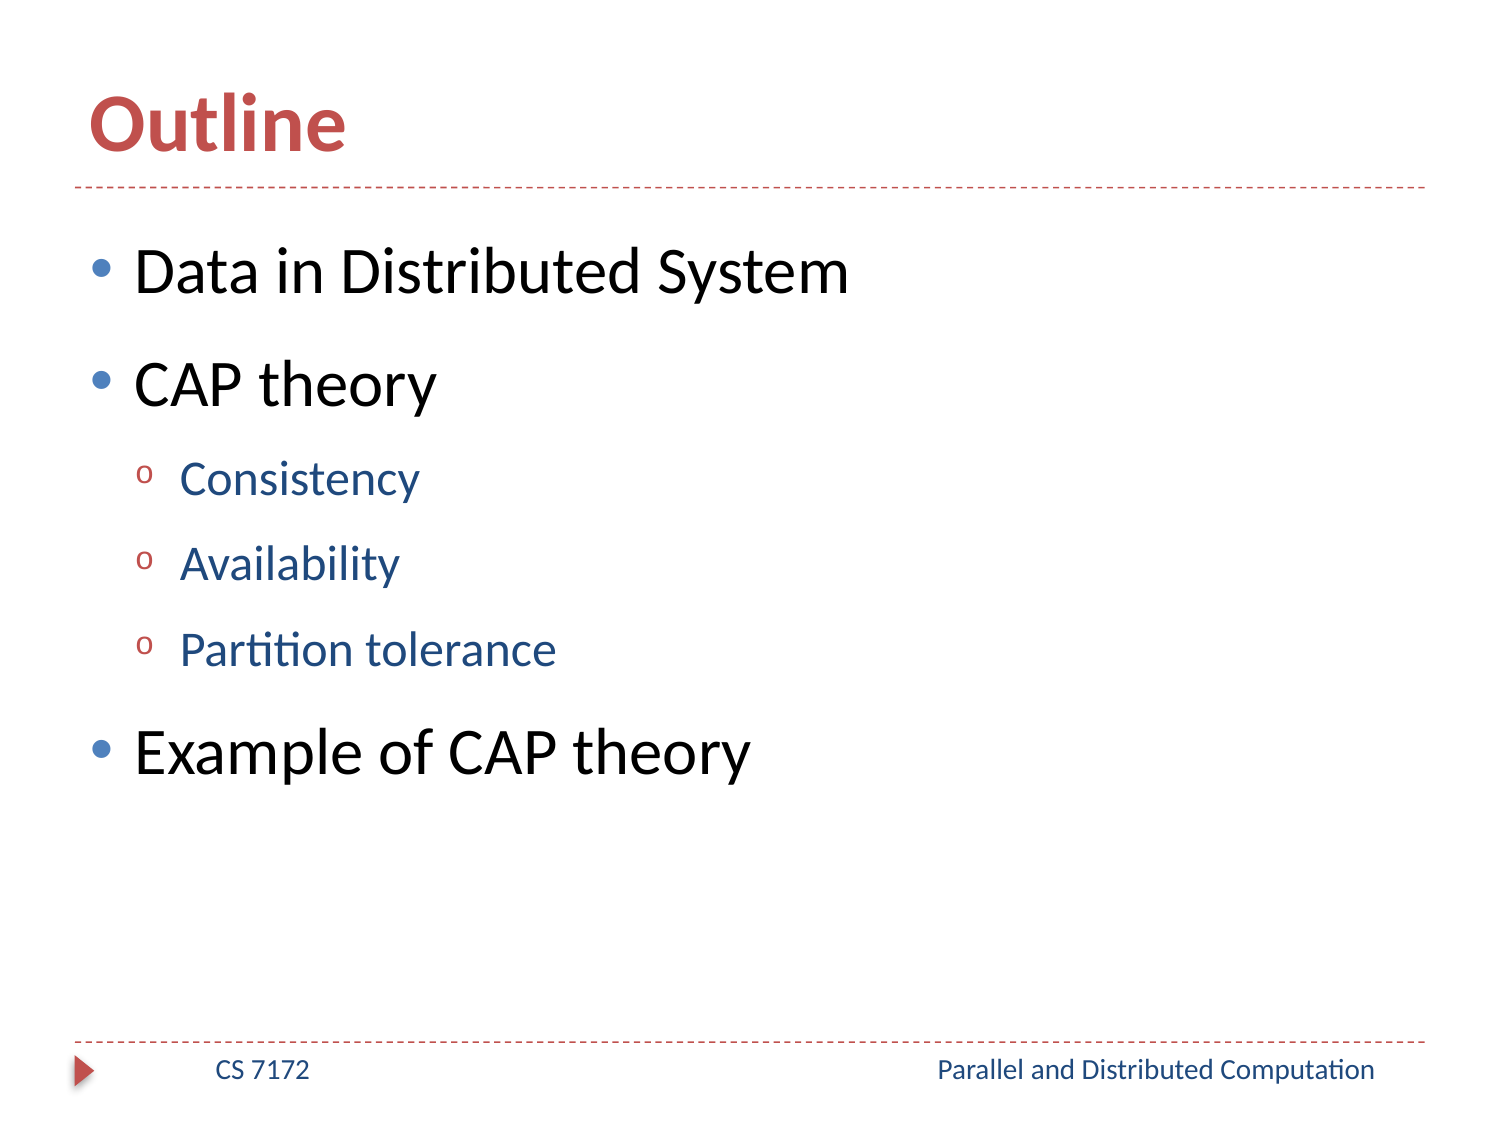

# Outline
Data in Distributed System
CAP theory
Consistency
Availability
Partition tolerance
Example of CAP theory

CS 7172
Parallel and Distributed Computation